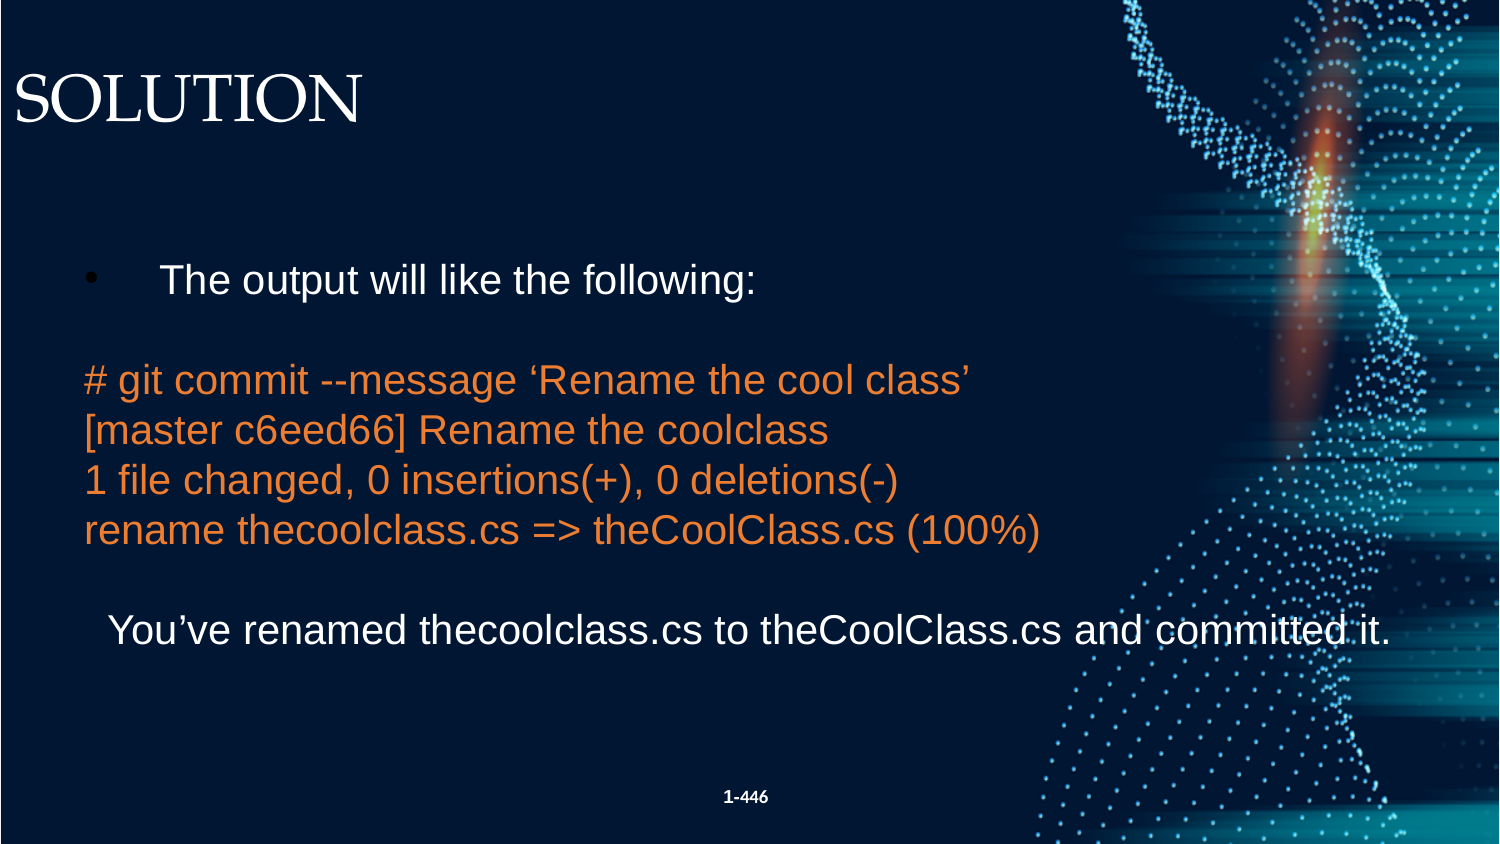

SOLUTION
The output will like the following:

# git commit --message ‘Rename the cool class’
[master c6eed66] Rename the coolclass
1 file changed, 0 insertions(+), 0 deletions(-)
rename thecoolclass.cs => theCoolClass.cs (100%)

You’ve renamed thecoolclass.cs to theCoolClass.cs and committed it.
1-446